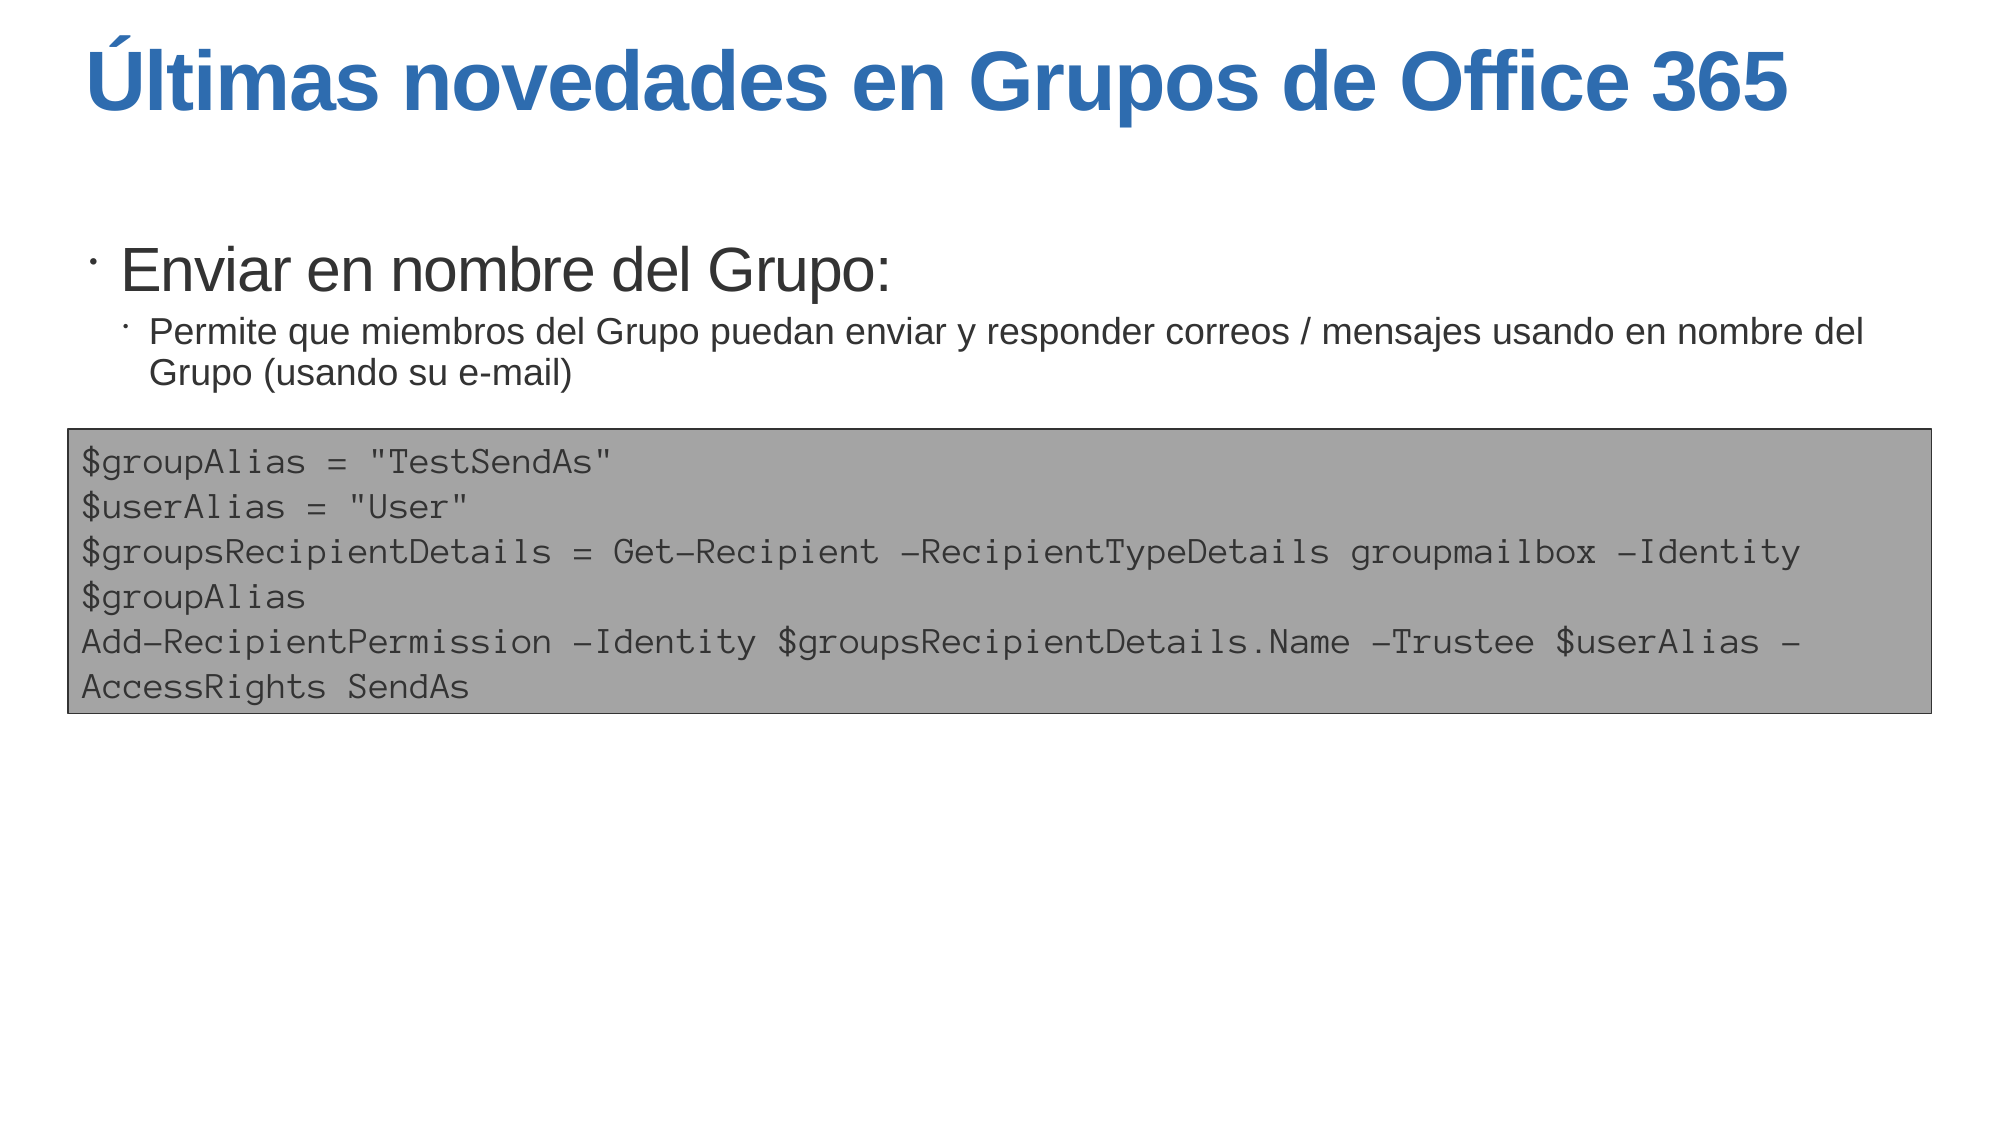

# Últimas novedades en Grupos de Office 365
Enviar en nombre del Grupo:
Permite que miembros del Grupo puedan enviar y responder correos / mensajes usando en nombre del Grupo (usando su e-mail)
$groupAlias = "TestSendAs"
$userAlias = "User"
$groupsRecipientDetails = Get-Recipient -RecipientTypeDetails groupmailbox -Identity $groupAlias
Add-RecipientPermission -Identity $groupsRecipientDetails.Name -Trustee $userAlias -AccessRights SendAs